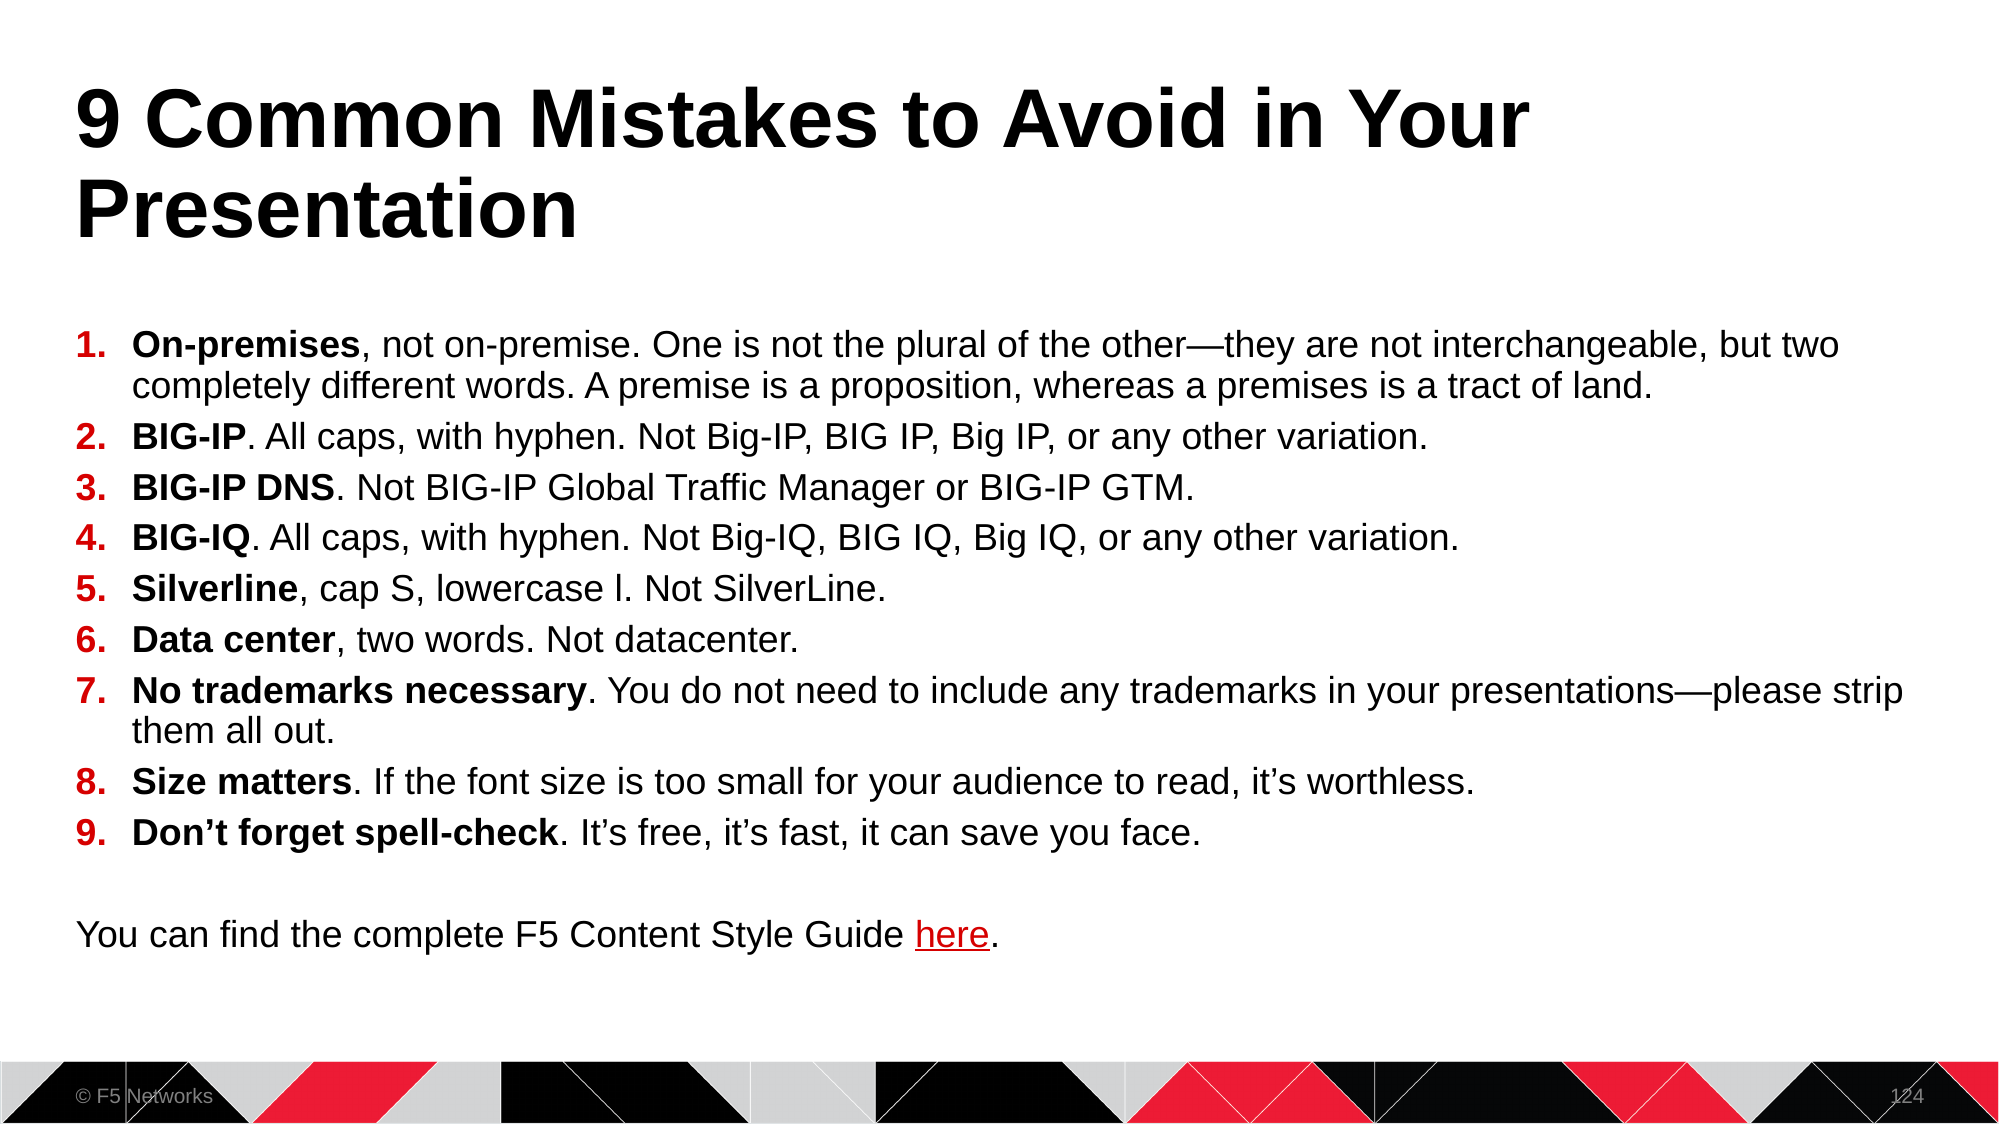

# 9 Common Mistakes to Avoid in Your Presentation
On-premises, not on-premise. One is not the plural of the other—they are not interchangeable, but two completely different words. A premise is a proposition, whereas a premises is a tract of land.
BIG-IP. All caps, with hyphen. Not Big-IP, BIG IP, Big IP, or any other variation.
BIG-IP DNS. Not BIG-IP Global Traffic Manager or BIG-IP GTM.
BIG-IQ. All caps, with hyphen. Not Big-IQ, BIG IQ, Big IQ, or any other variation.
Silverline, cap S, lowercase l. Not SilverLine.
Data center, two words. Not datacenter.
No trademarks necessary. You do not need to include any trademarks in your presentations—please strip them all out.
Size matters. If the font size is too small for your audience to read, it’s worthless.
Don’t forget spell-check. It’s free, it’s fast, it can save you face.

You can find the complete F5 Content Style Guide here.
124
© F5 Networks